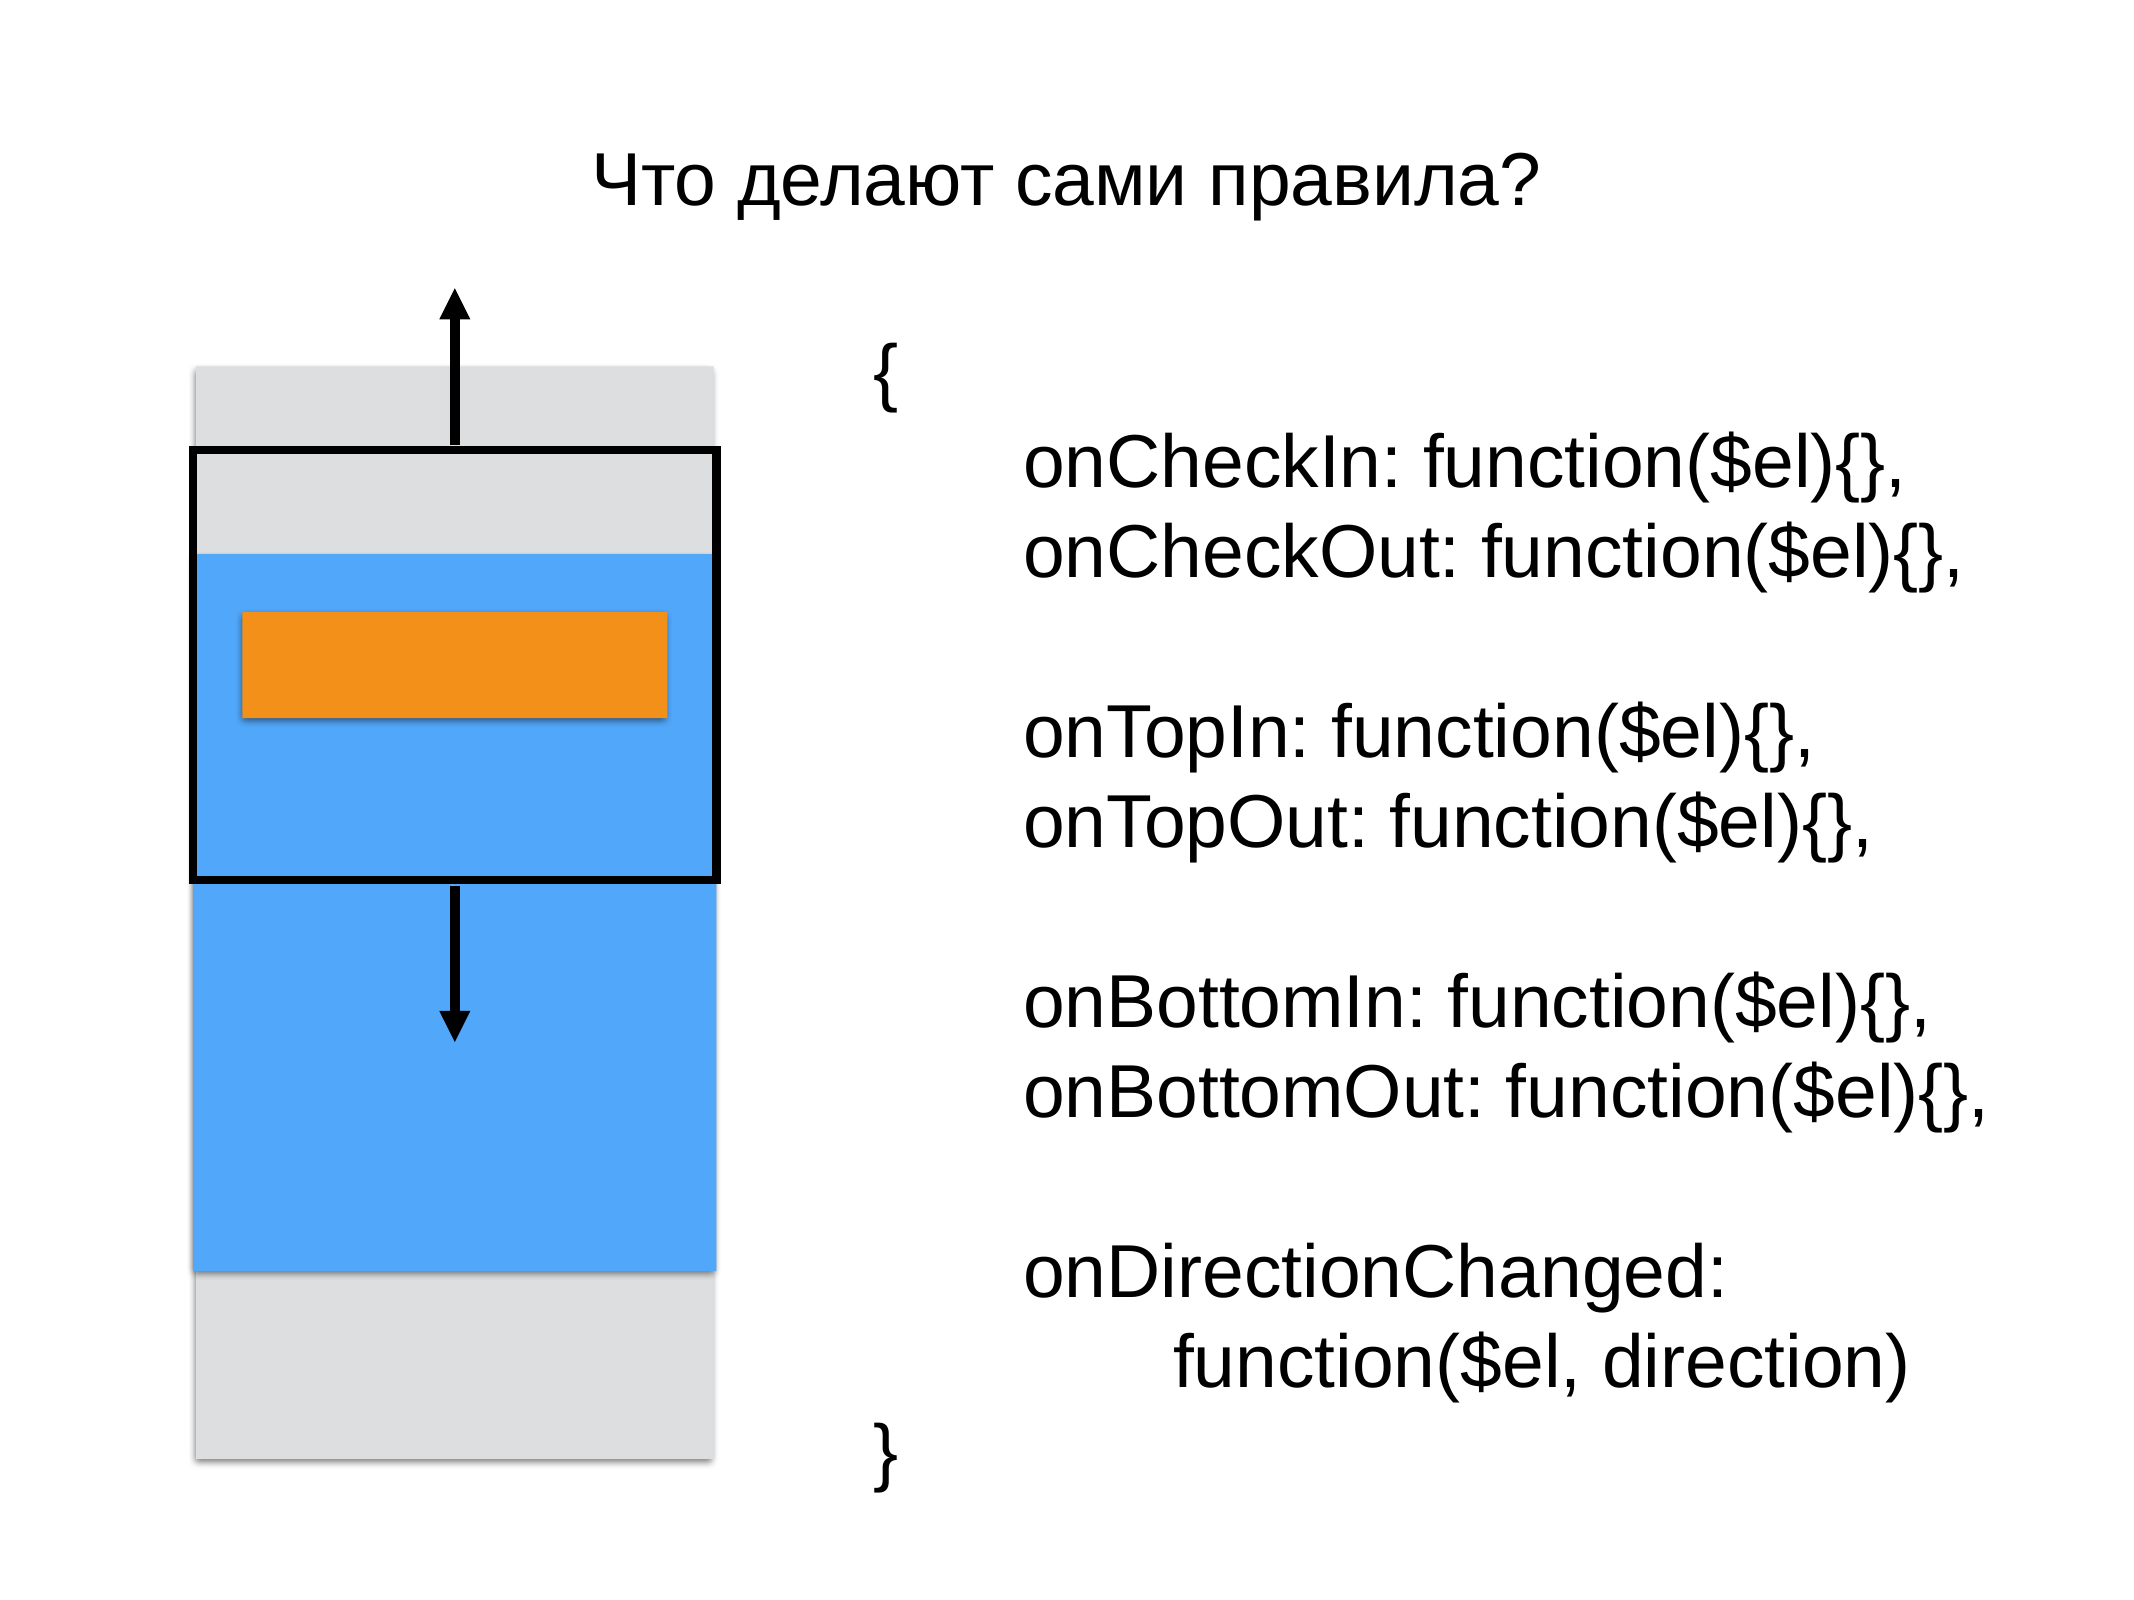

Что делают сами правила?

{
	onCheckIn: function($el){},
	onCheckOut: function($el){},

	onTopIn: function($el){},
	onTopOut: function($el){},

	onBottomIn: function($el){},
	onBottomOut: function($el){},

	onDirectionChanged:
		function($el, direction)
}